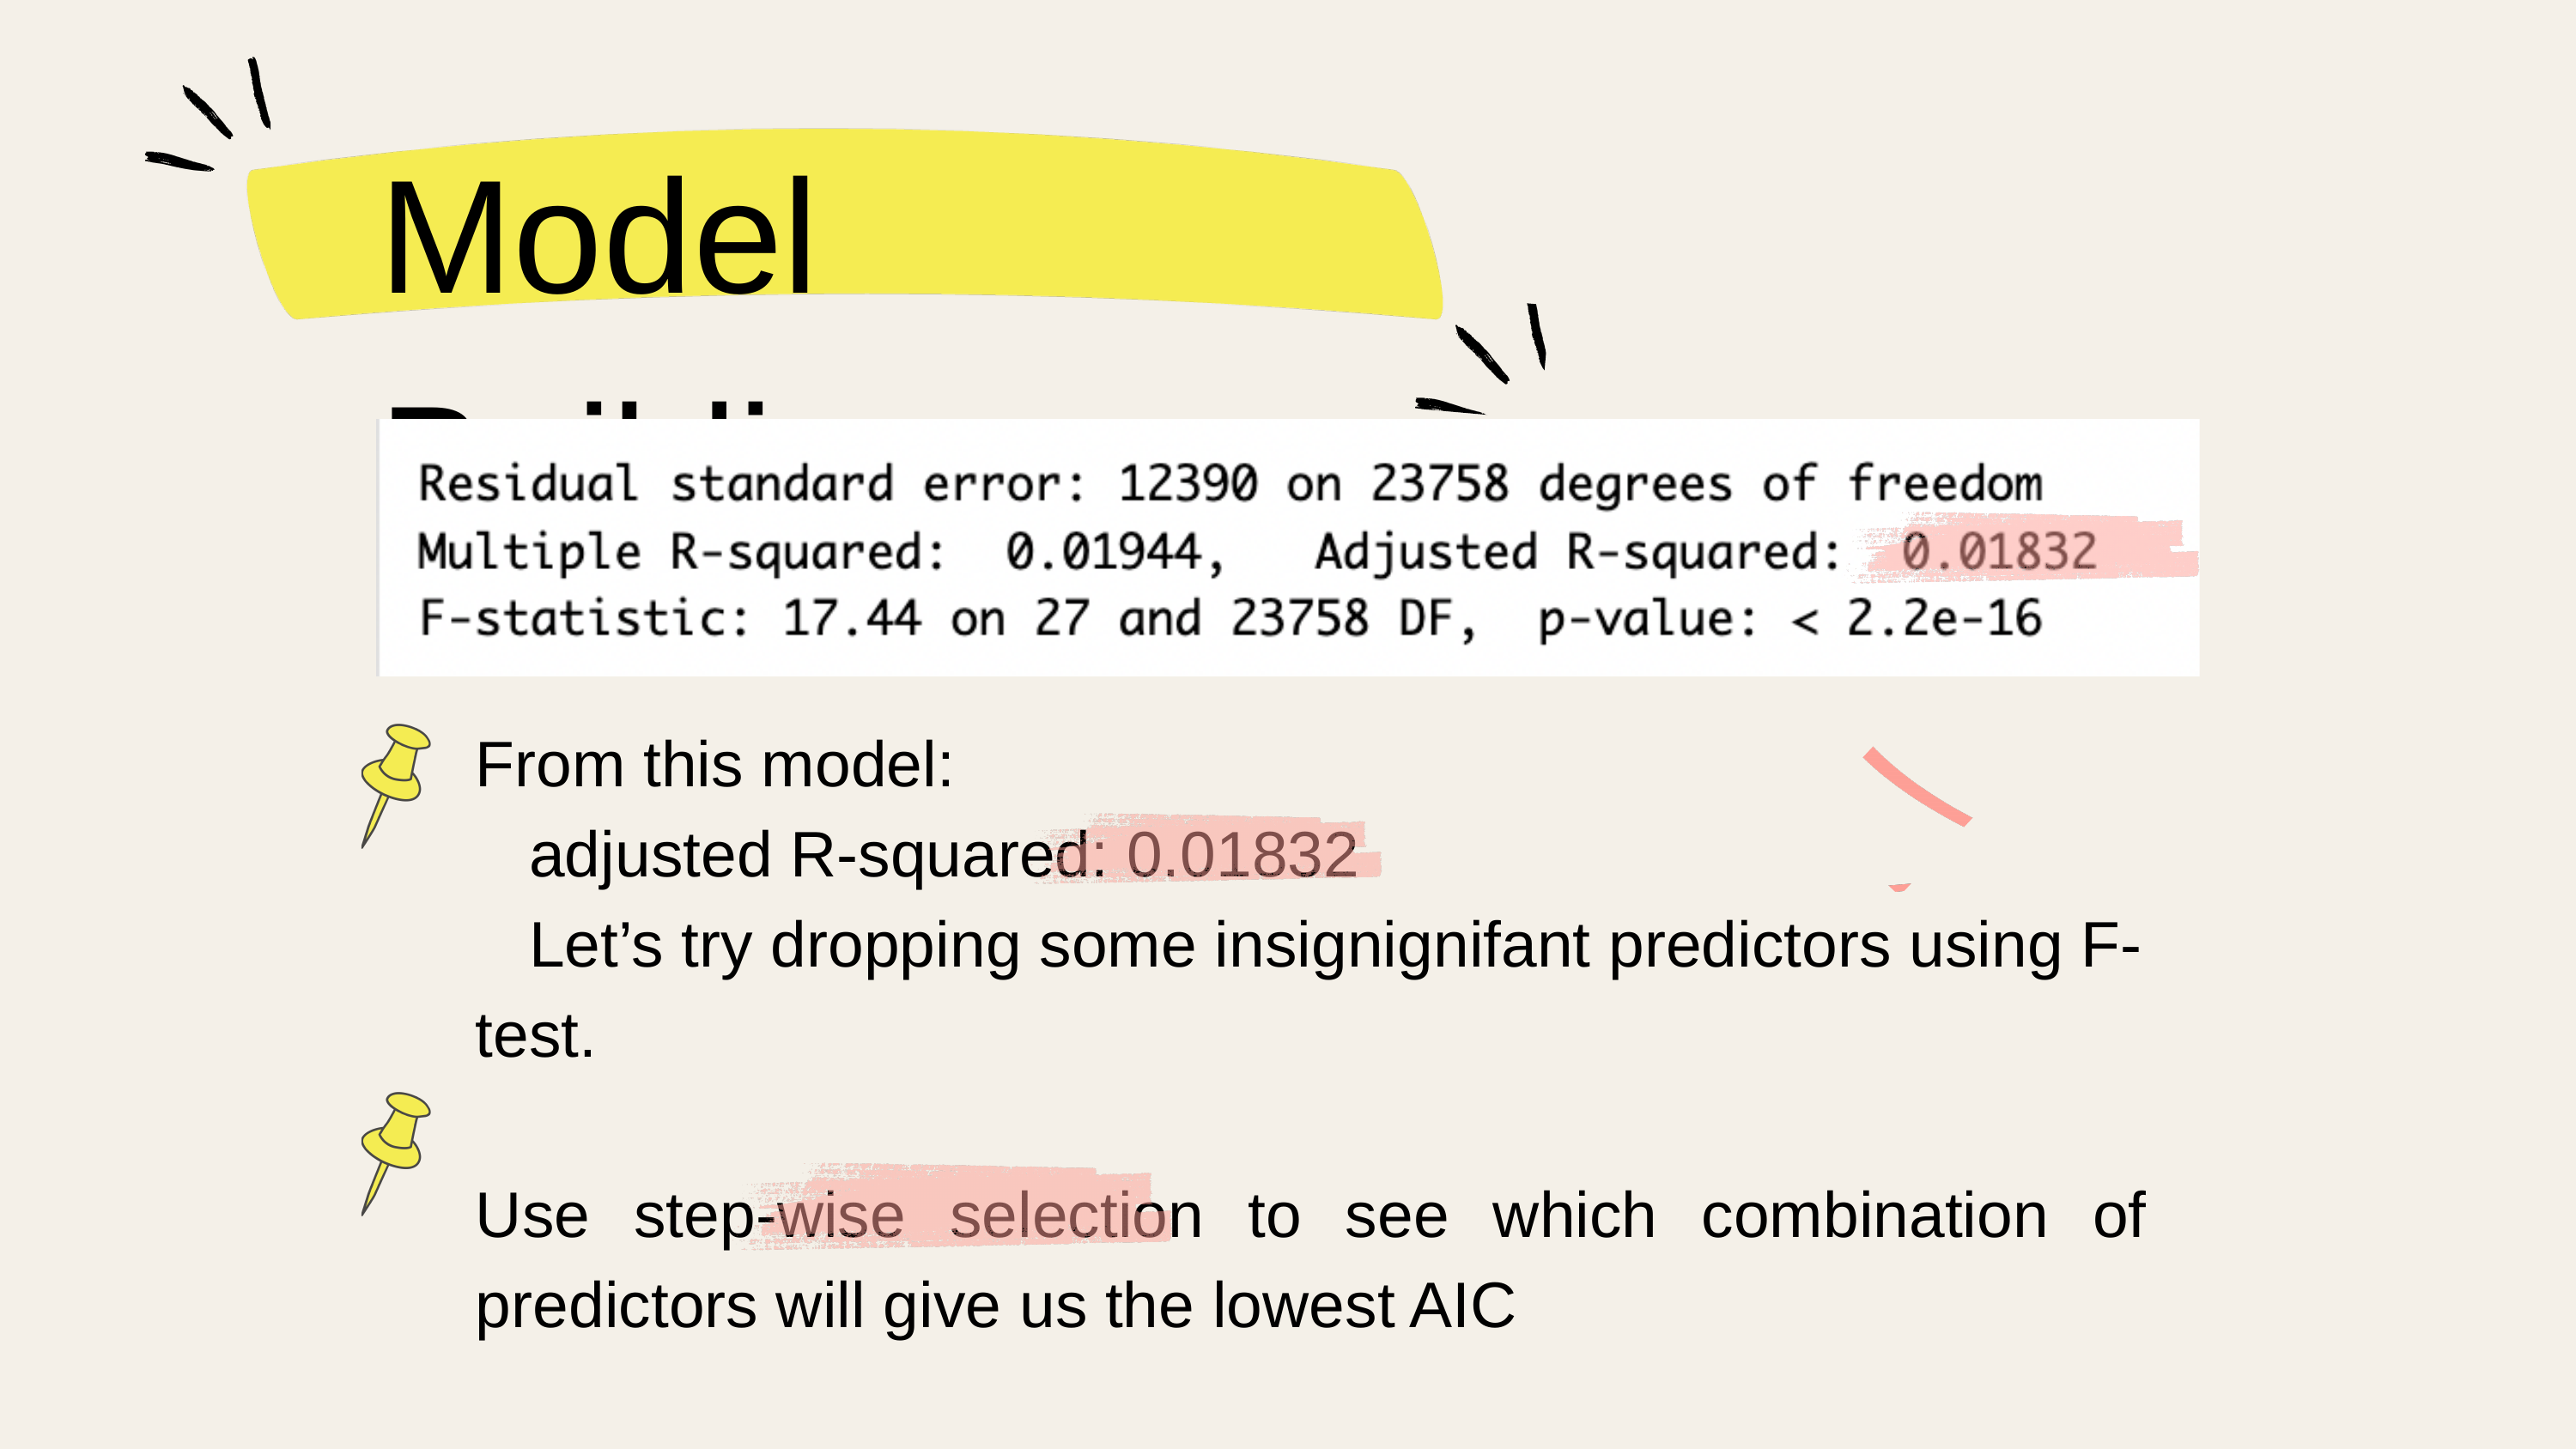

Model Building

From this model:
   adjusted R-squared: 0.01832
   Let’s try dropping some insignignifant predictors using F-test.

Use step-wise selection to see which combination of predictors will give us the lowest AIC